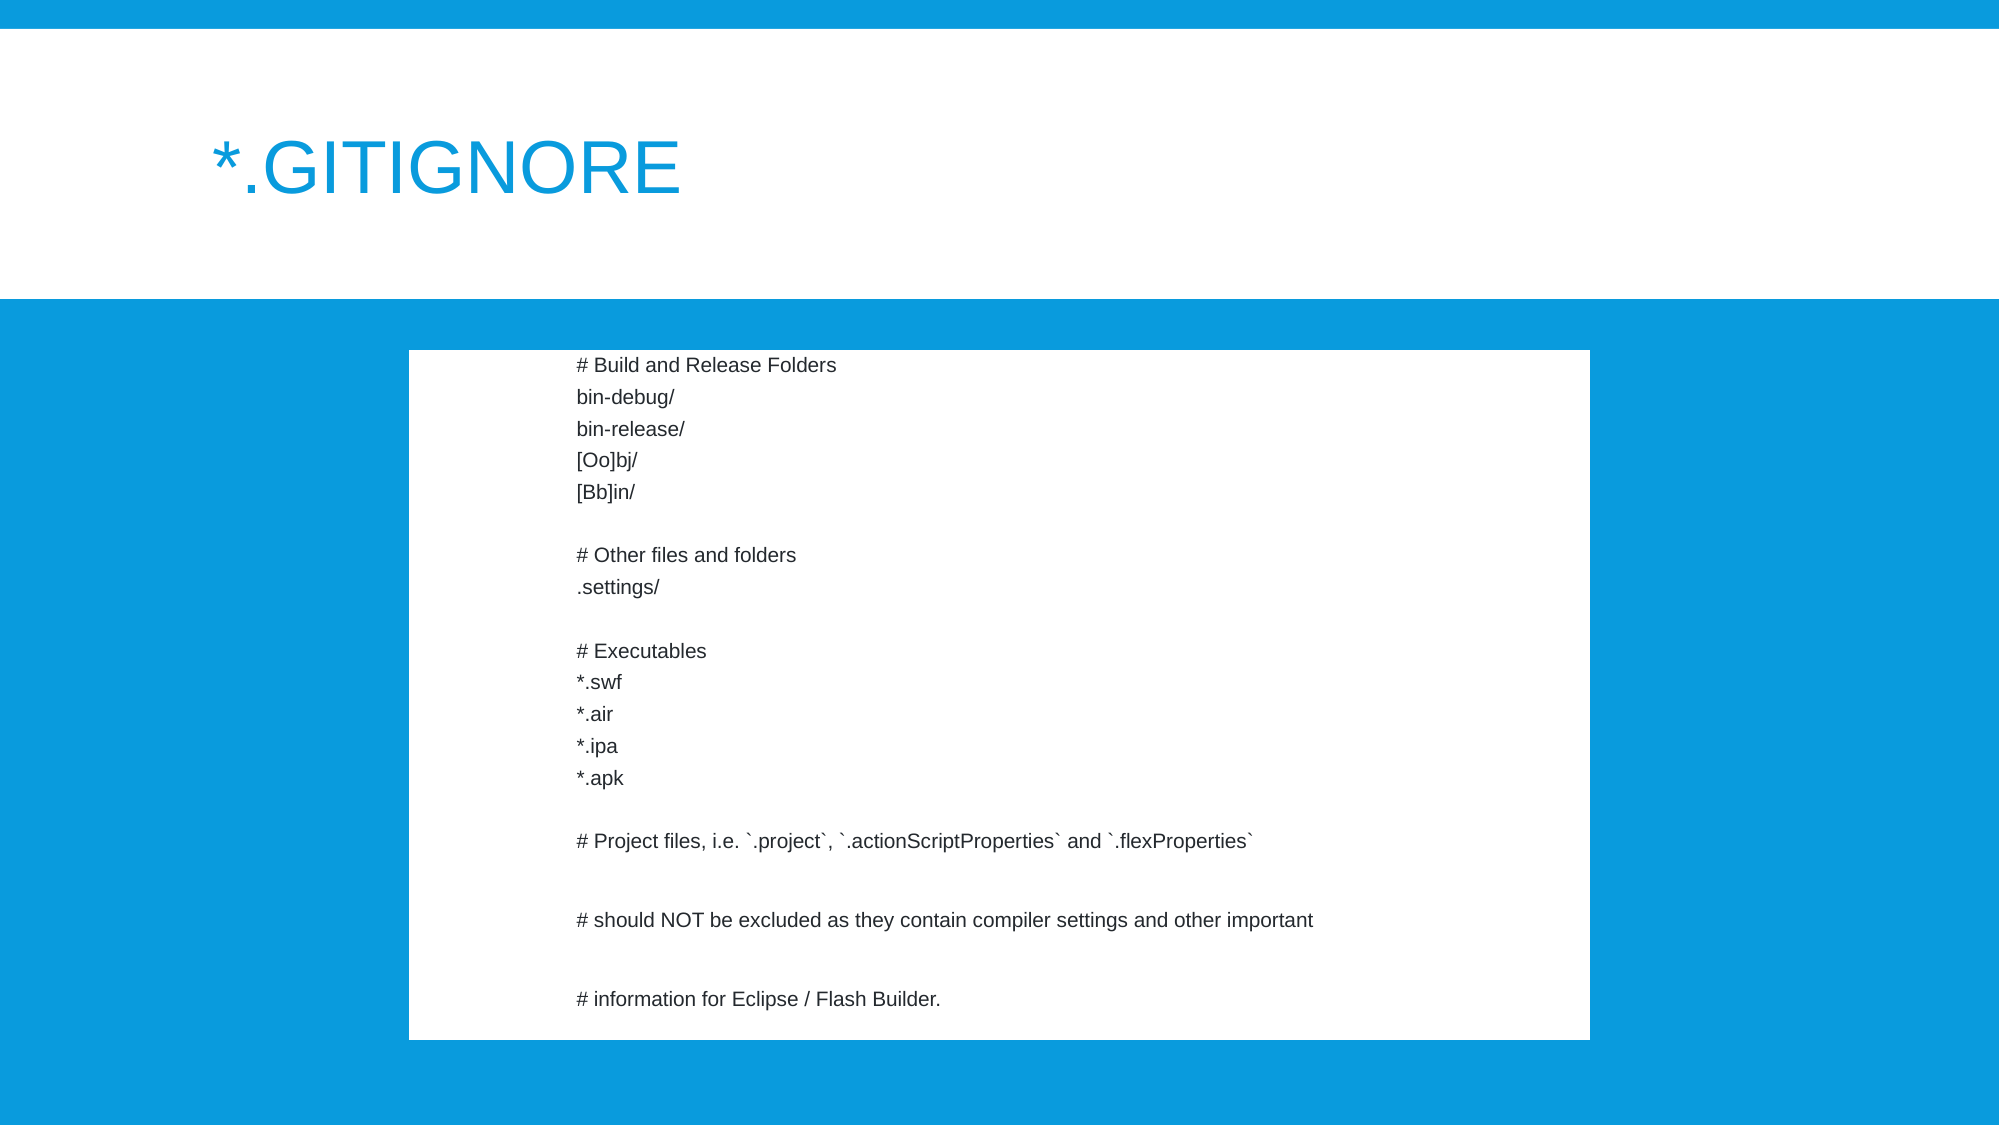

# *.GITIGNORE
|  | # Build and Release Folders |
| --- | --- |
|  | bin-debug/ |
|  | bin-release/ |
|  | [Oo]bj/ |
|  | [Bb]in/ |
|  |  |
|  | # Other files and folders |
|  | .settings/ |
|  |  |
|  | # Executables |
|  | \*.swf |
|  | \*.air |
|  | \*.ipa |
|  | \*.apk |
|  |  |
|  | # Project files, i.e. `.project`, `.actionScriptProperties` and `.flexProperties` |
|  | # should NOT be excluded as they contain compiler settings and other important |
|  | # information for Eclipse / Flash Builder. |